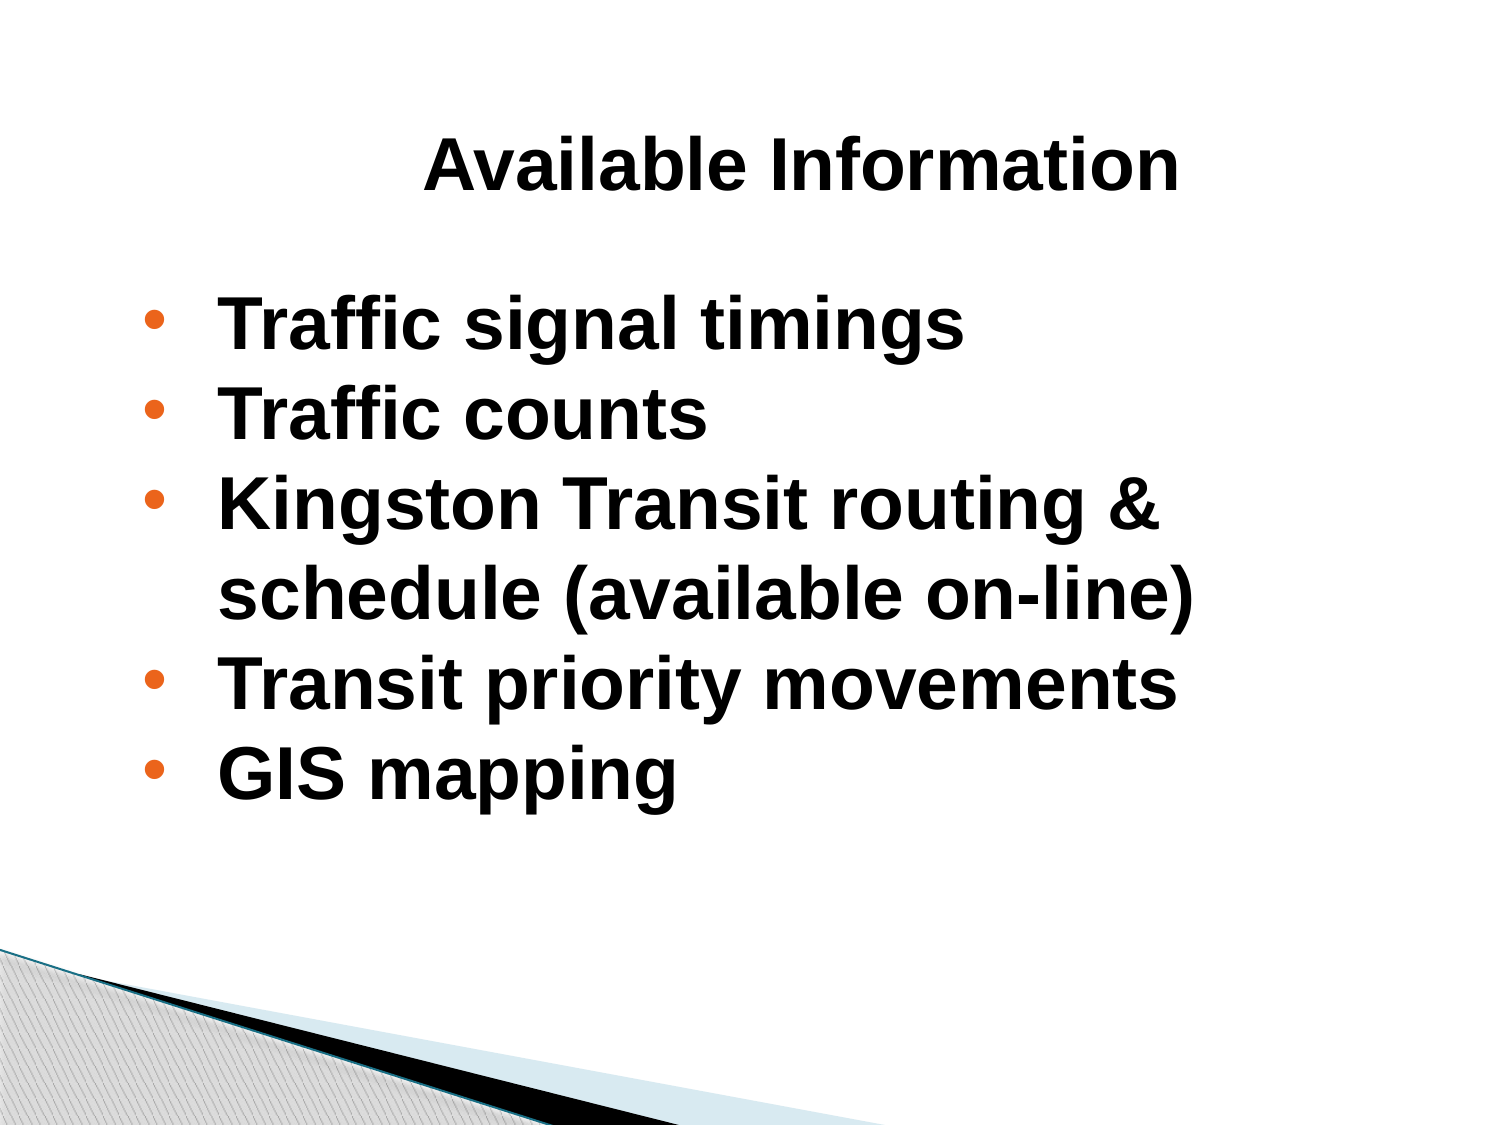

Available Information
Traffic signal timings
Traffic counts
Kingston Transit routing & schedule (available on-line)
Transit priority movements
GIS mapping